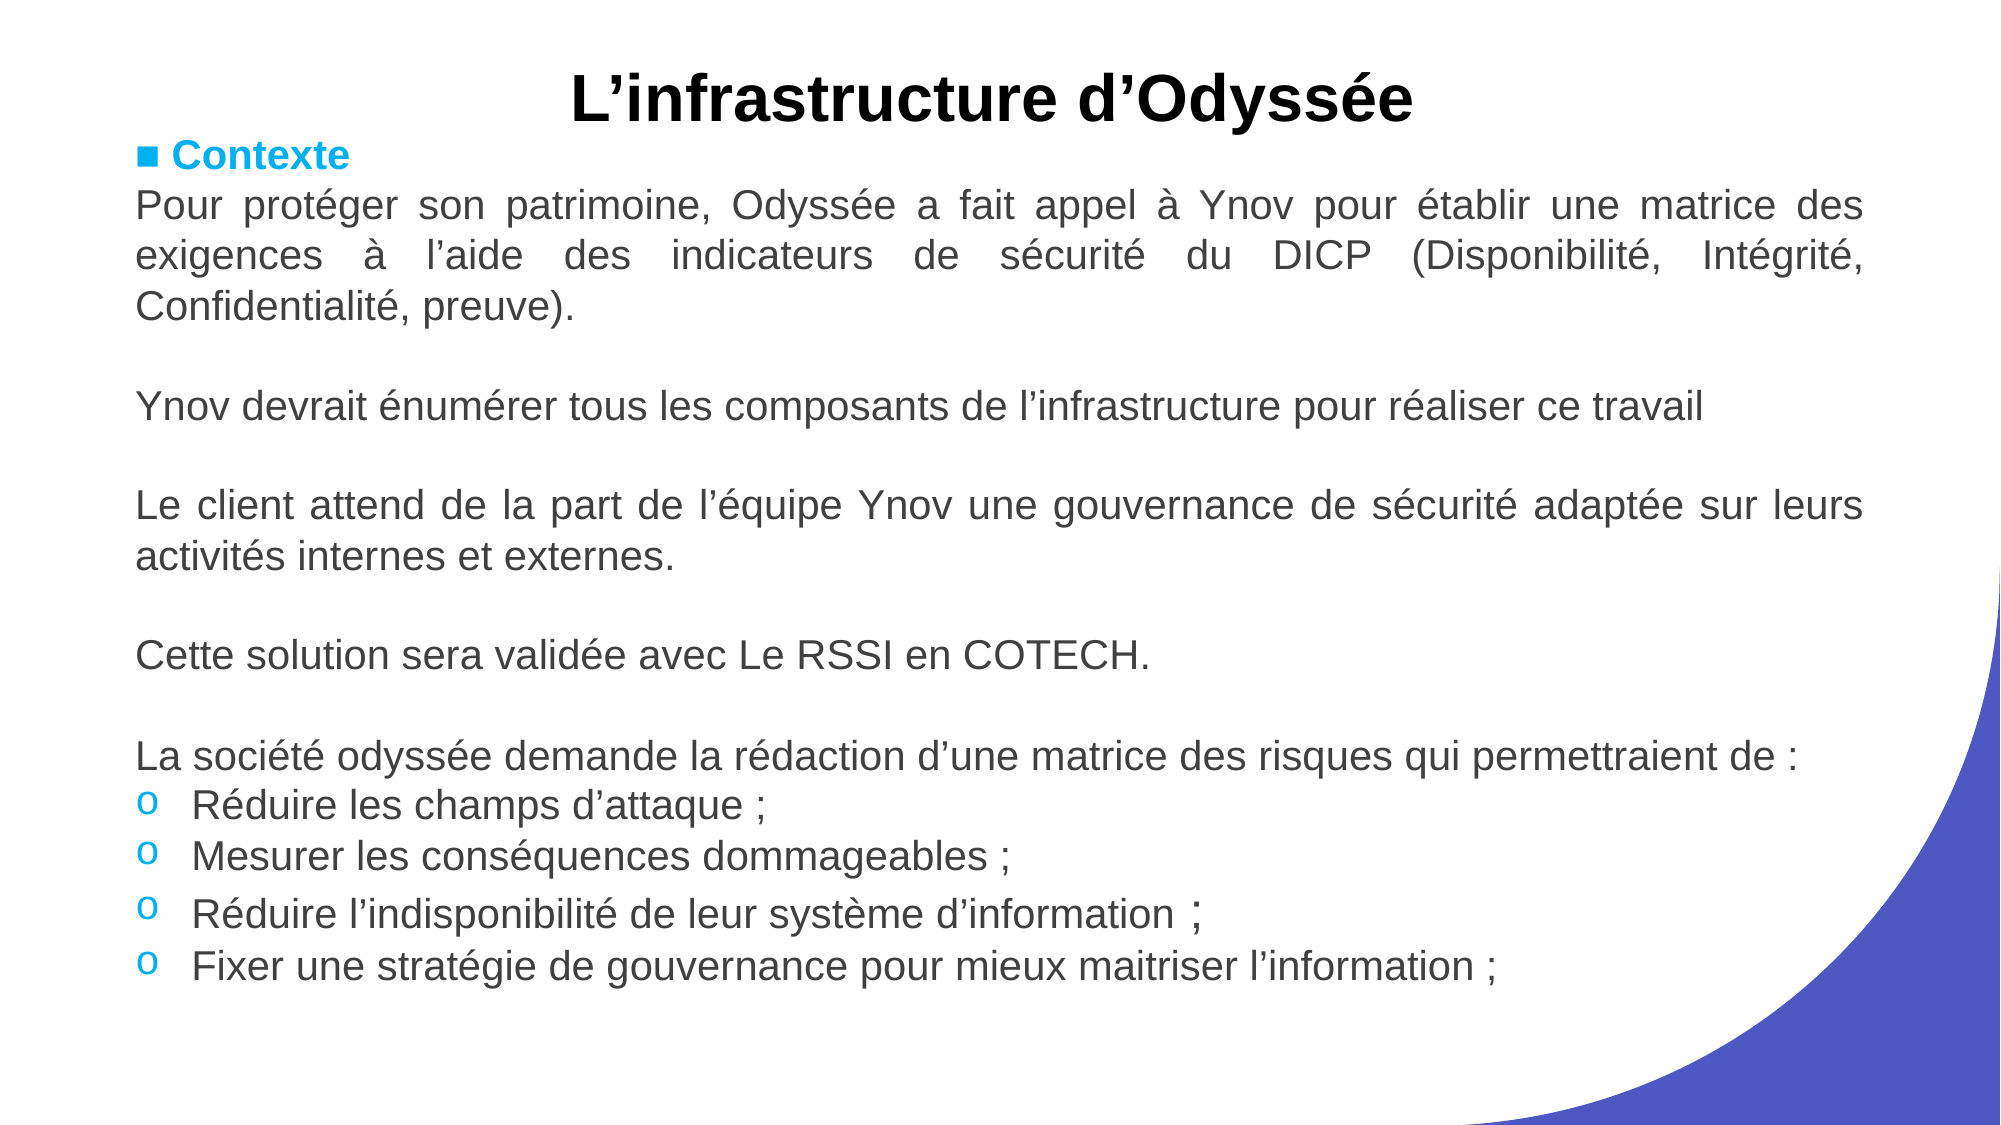

# L’infrastructure d’Odyssée
■ Contexte
Pour protéger son patrimoine, Odyssée a fait appel à Ynov pour établir une matrice des exigences à l’aide des indicateurs de sécurité du DICP (Disponibilité, Intégrité, Confidentialité, preuve).

Ynov devrait énumérer tous les composants de l’infrastructure pour réaliser ce travail

Le client attend de la part de l’équipe Ynov une gouvernance de sécurité adaptée sur leurs activités internes et externes.

Cette solution sera validée avec Le RSSI en COTECH.

La société odyssée demande la rédaction d’une matrice des risques qui permettraient de :
Réduire les champs d’attaque ;
Mesurer les conséquences dommageables ;
Réduire l’indisponibilité de leur système d’information ;
Fixer une stratégie de gouvernance pour mieux maitriser l’information ;